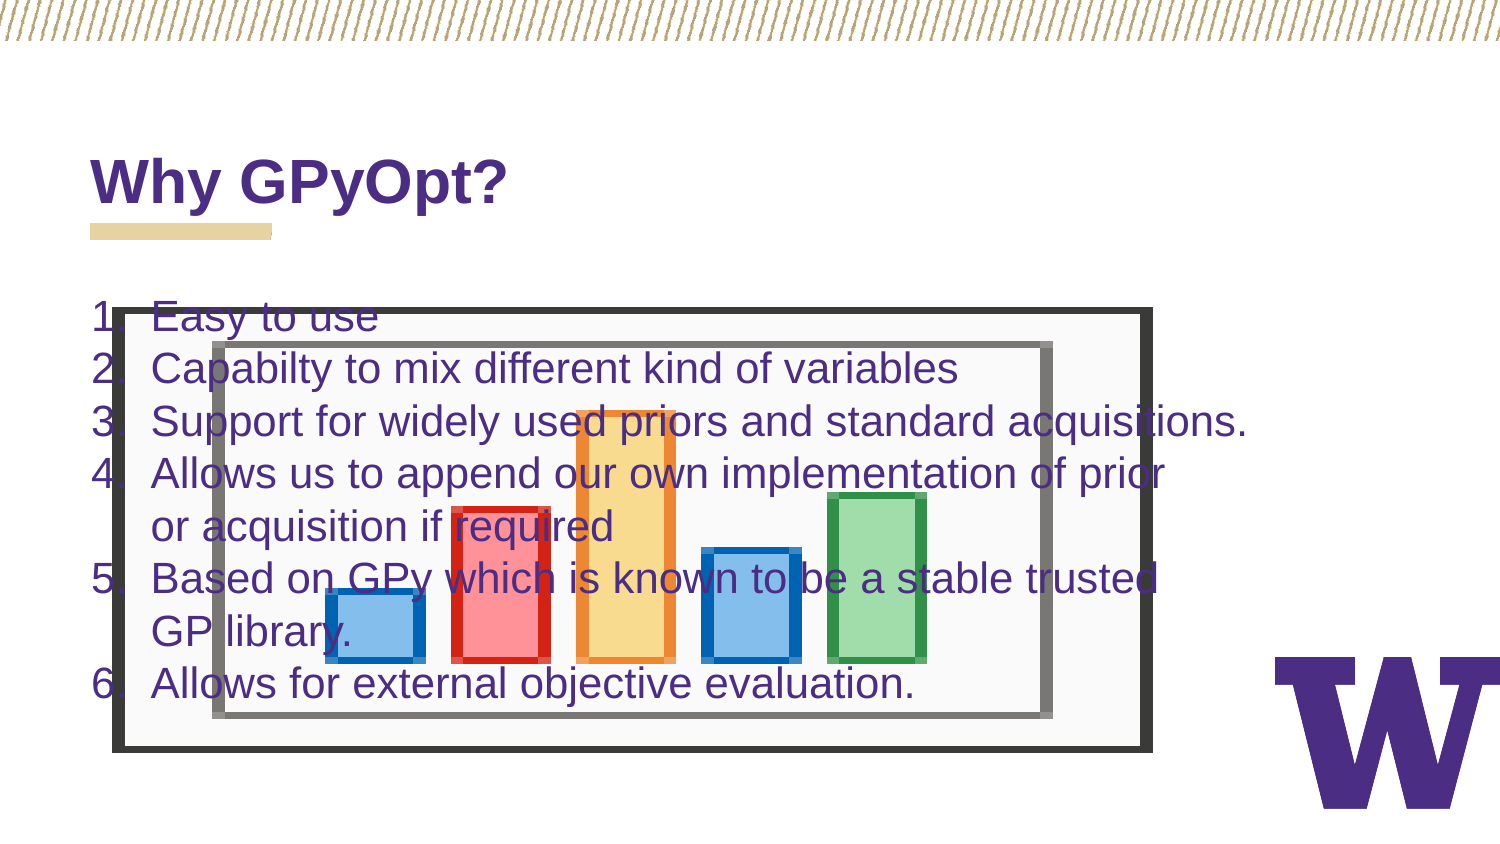

# Why GPyOpt?
Easy to use
Capabilty to mix different kind of variables
Support for widely used priors and standard acquisitions.
Allows us to append our own implementation of prior or acquisition if required
Based on GPy which is known to be a stable trusted GP library.
Allows for external objective evaluation.